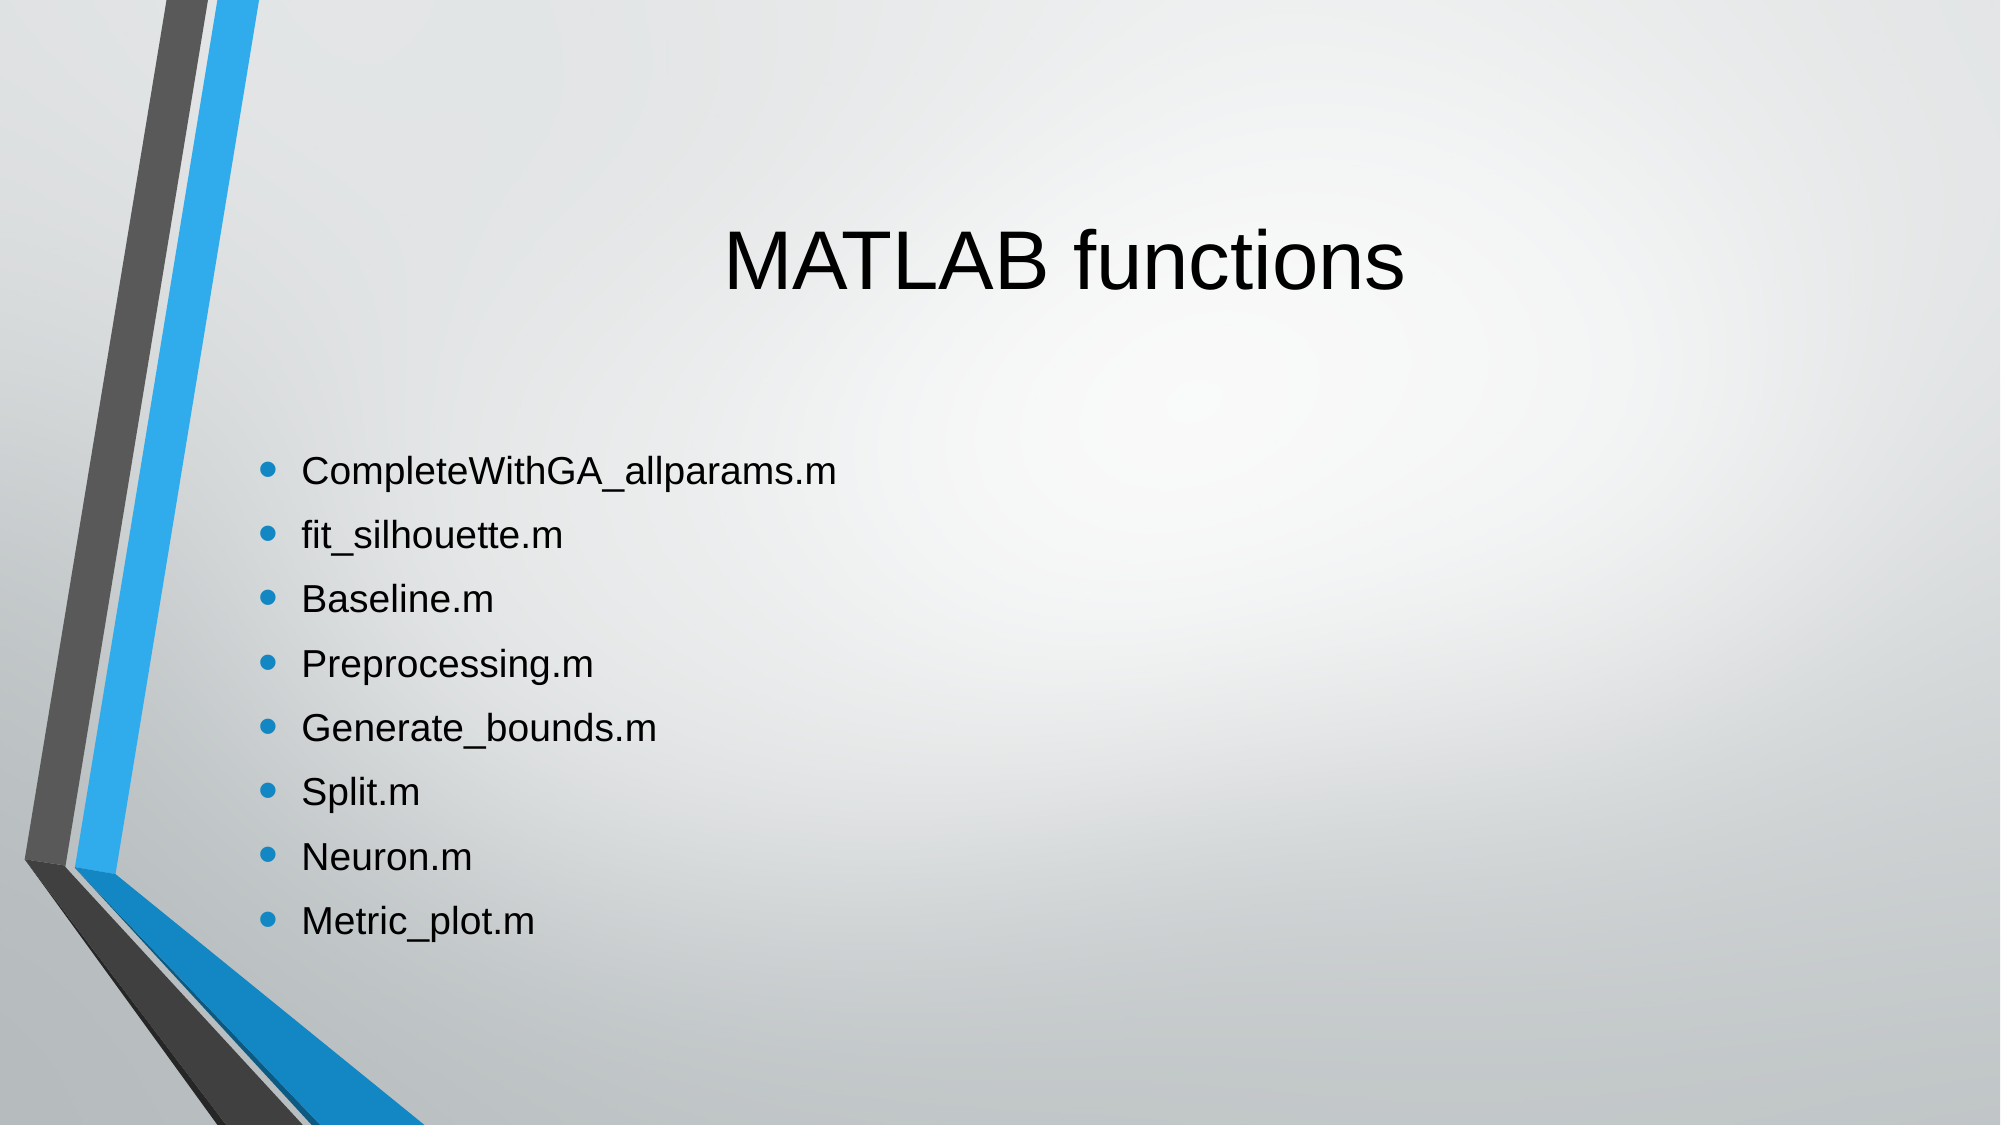

# MATLAB functions
CompleteWithGA_allparams.m
fit_silhouette.m
Baseline.m
Preprocessing.m
Generate_bounds.m
Split.m
Neuron.m
Metric_plot.m